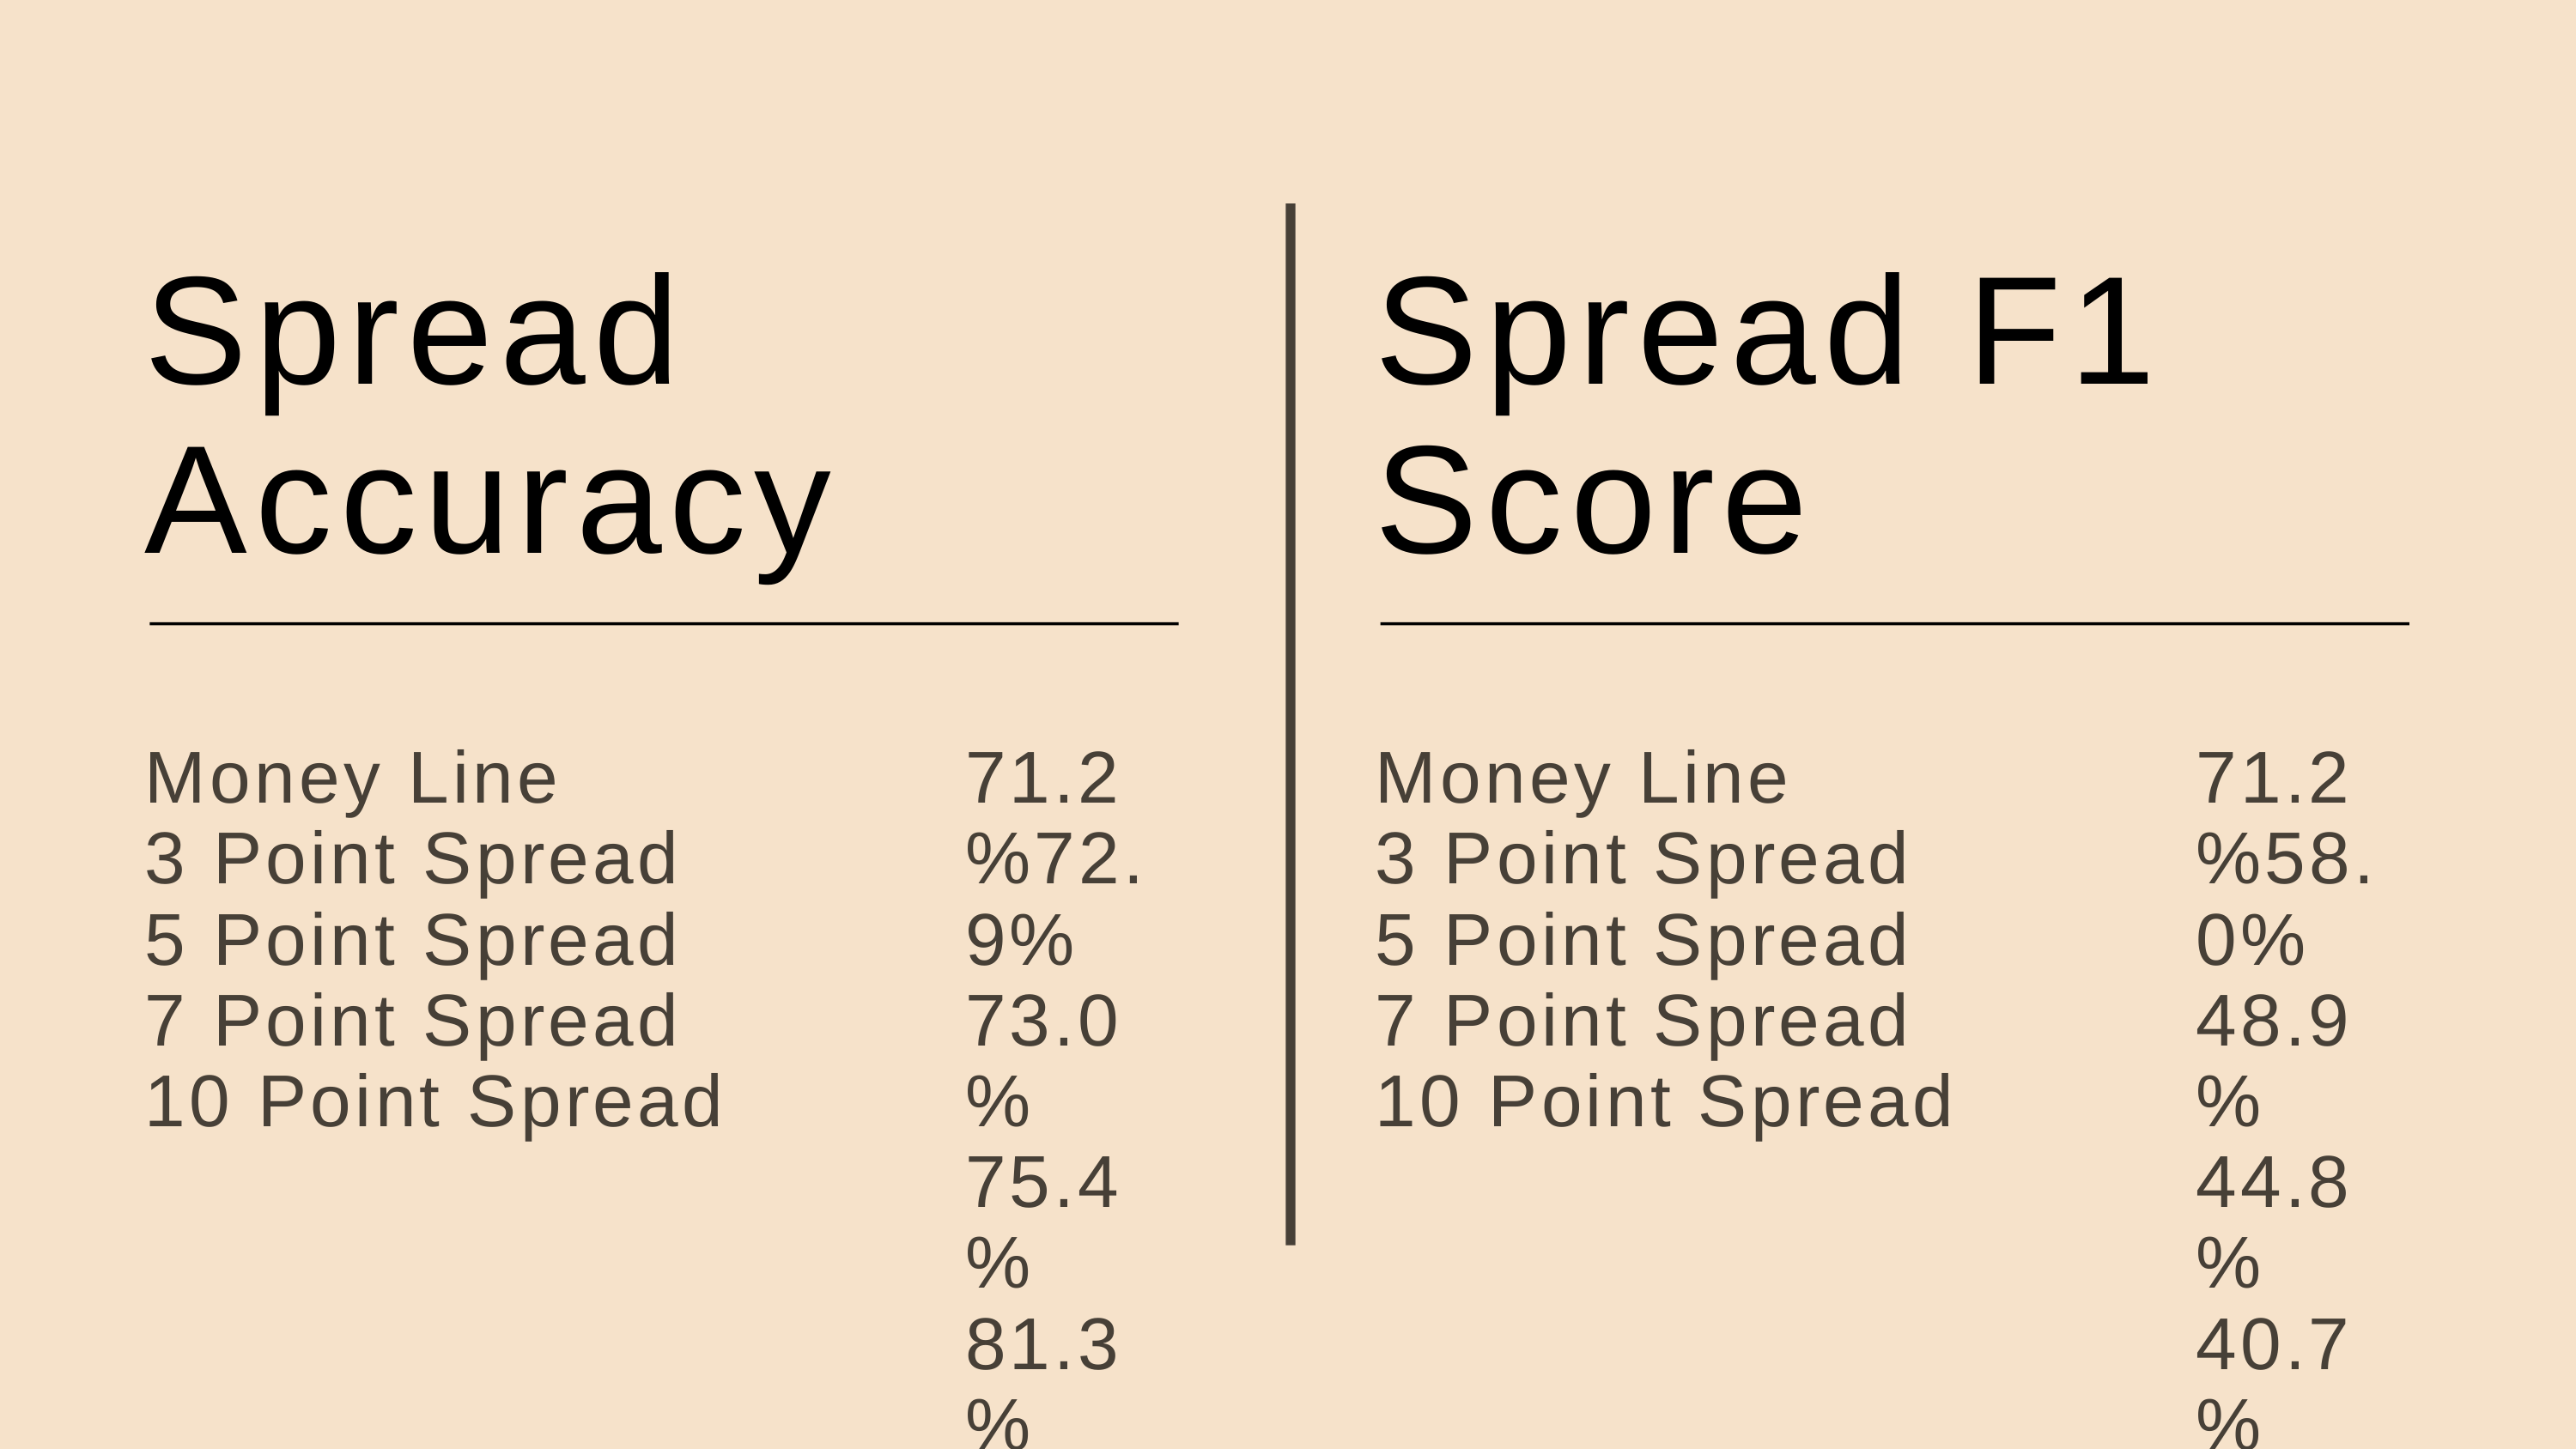

Spread Accuracy

Money Line
3 Point Spread
5 Point Spread
7 Point Spread
10 Point Spread

71.2%72.9%
73.0%
75.4%
81.3%

Spread F1 Score

Money Line
3 Point Spread
5 Point Spread
7 Point Spread
10 Point Spread

71.2%58.0%
48.9%
44.8%
40.7%